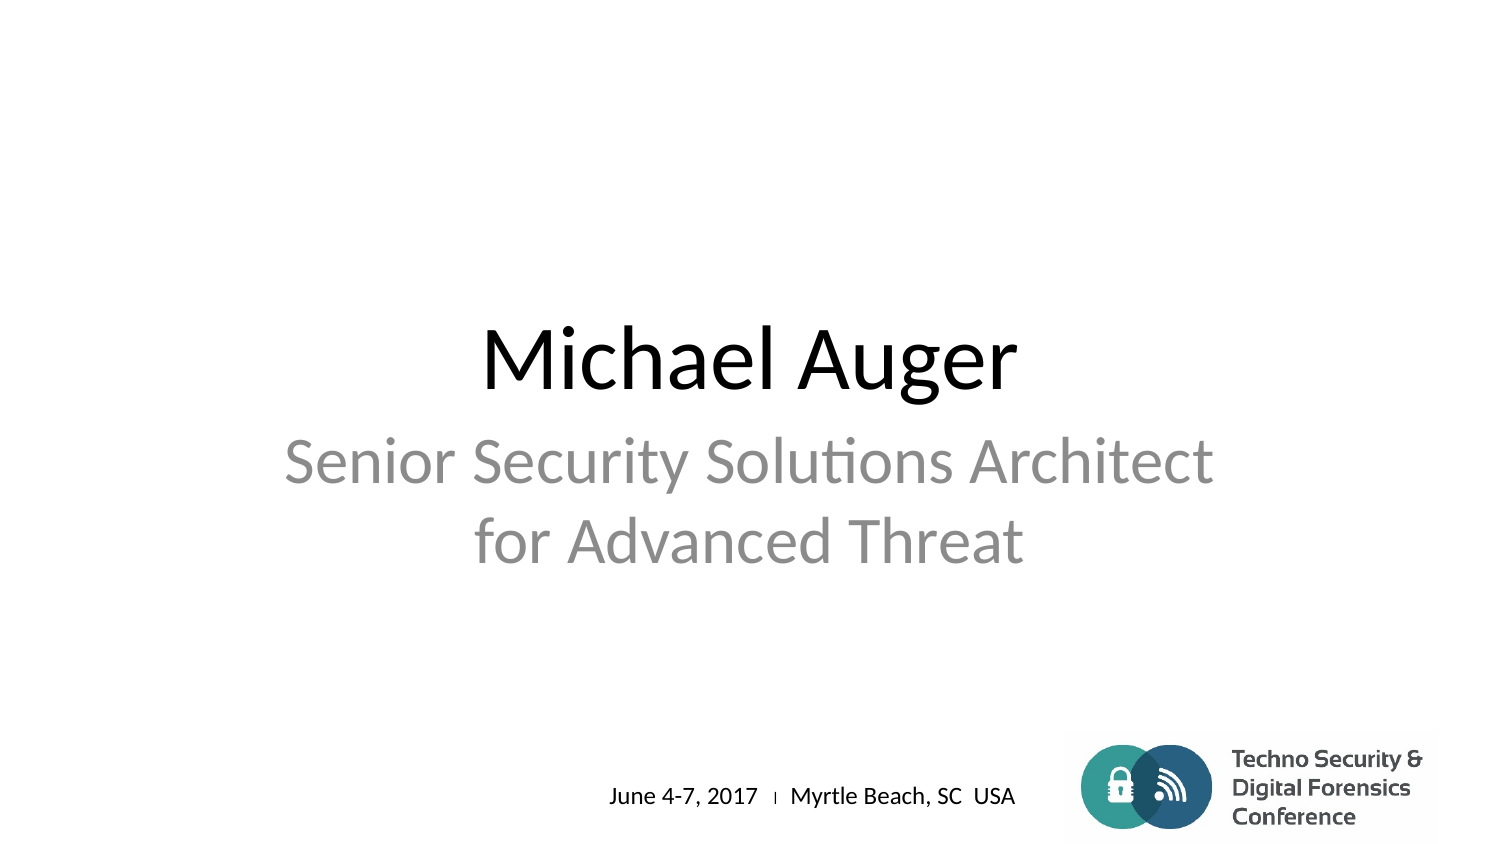

# Michael Auger
Senior Security Solutions Architect for Advanced Threat